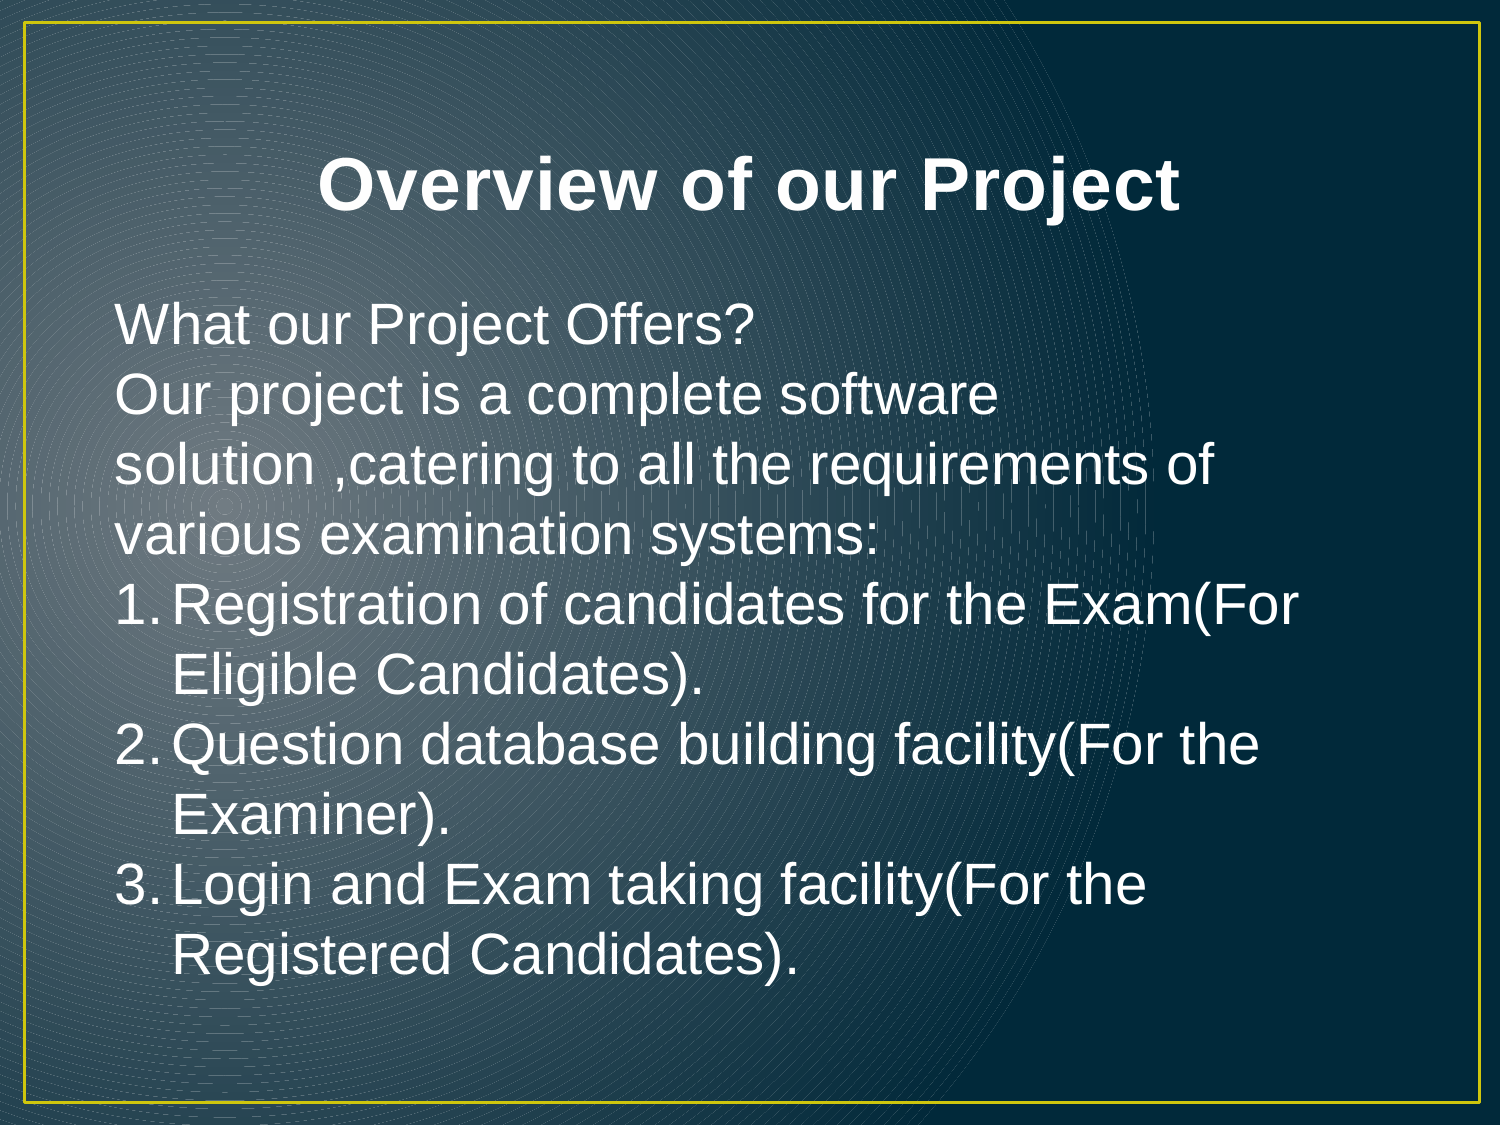

# Overview of our Project
What our Project Offers?
Our project is a complete software solution ,catering to all the requirements of various examination systems:
Registration of candidates for the Exam(For Eligible Candidates).
Question database building facility(For the Examiner).
Login and Exam taking facility(For the Registered Candidates).